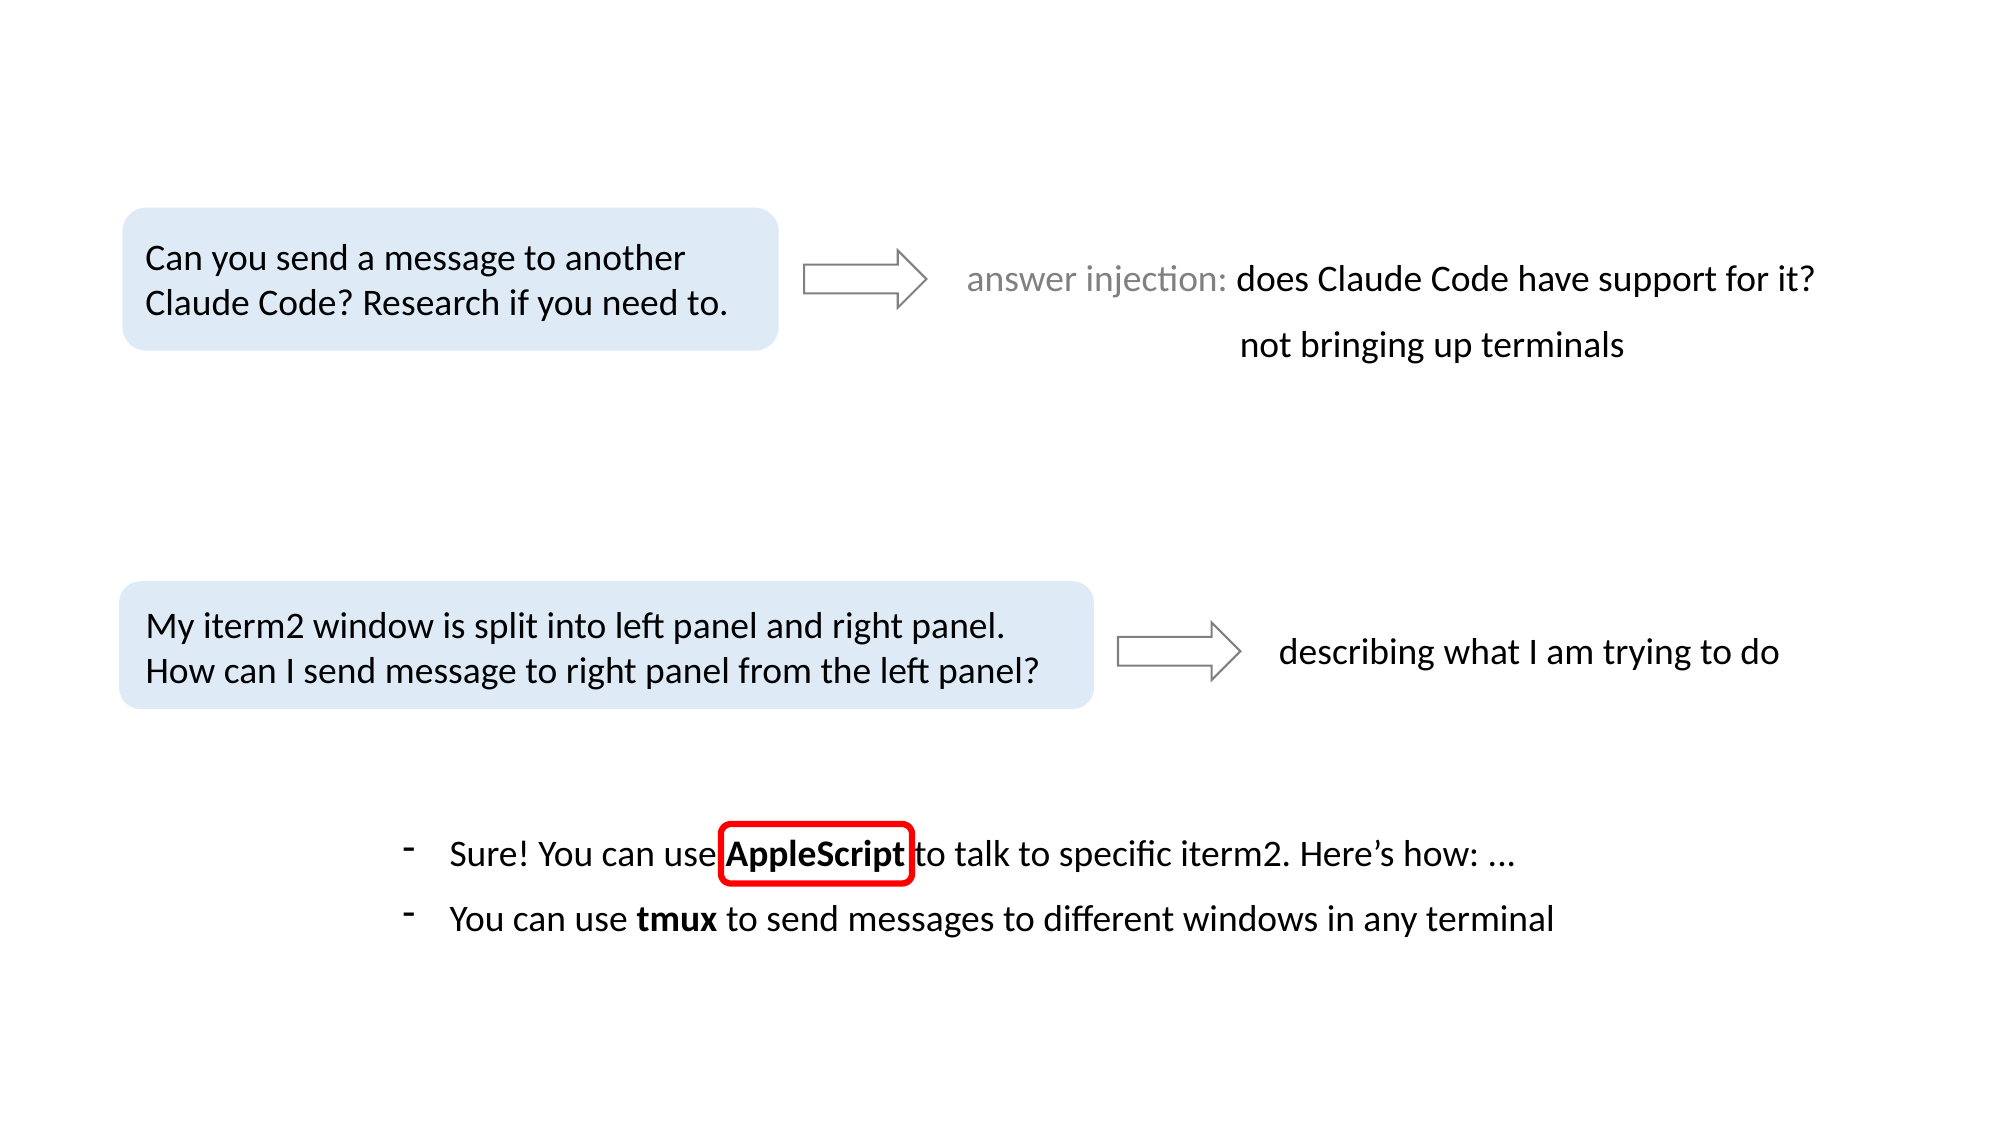

Can you send a message to another
Claude Code? Research if you need to.
answer injection: does Claude Code have support for it?

not bringing up terminals

My iterm2 window is split into left panel and right panel.
How can I send message to right panel from the left panel?
describing what I am trying to do

Sure! You can use AppleScript to talk to specific iterm2. Here’s how: ...

You can use tmux to send messages to different windows in any terminal